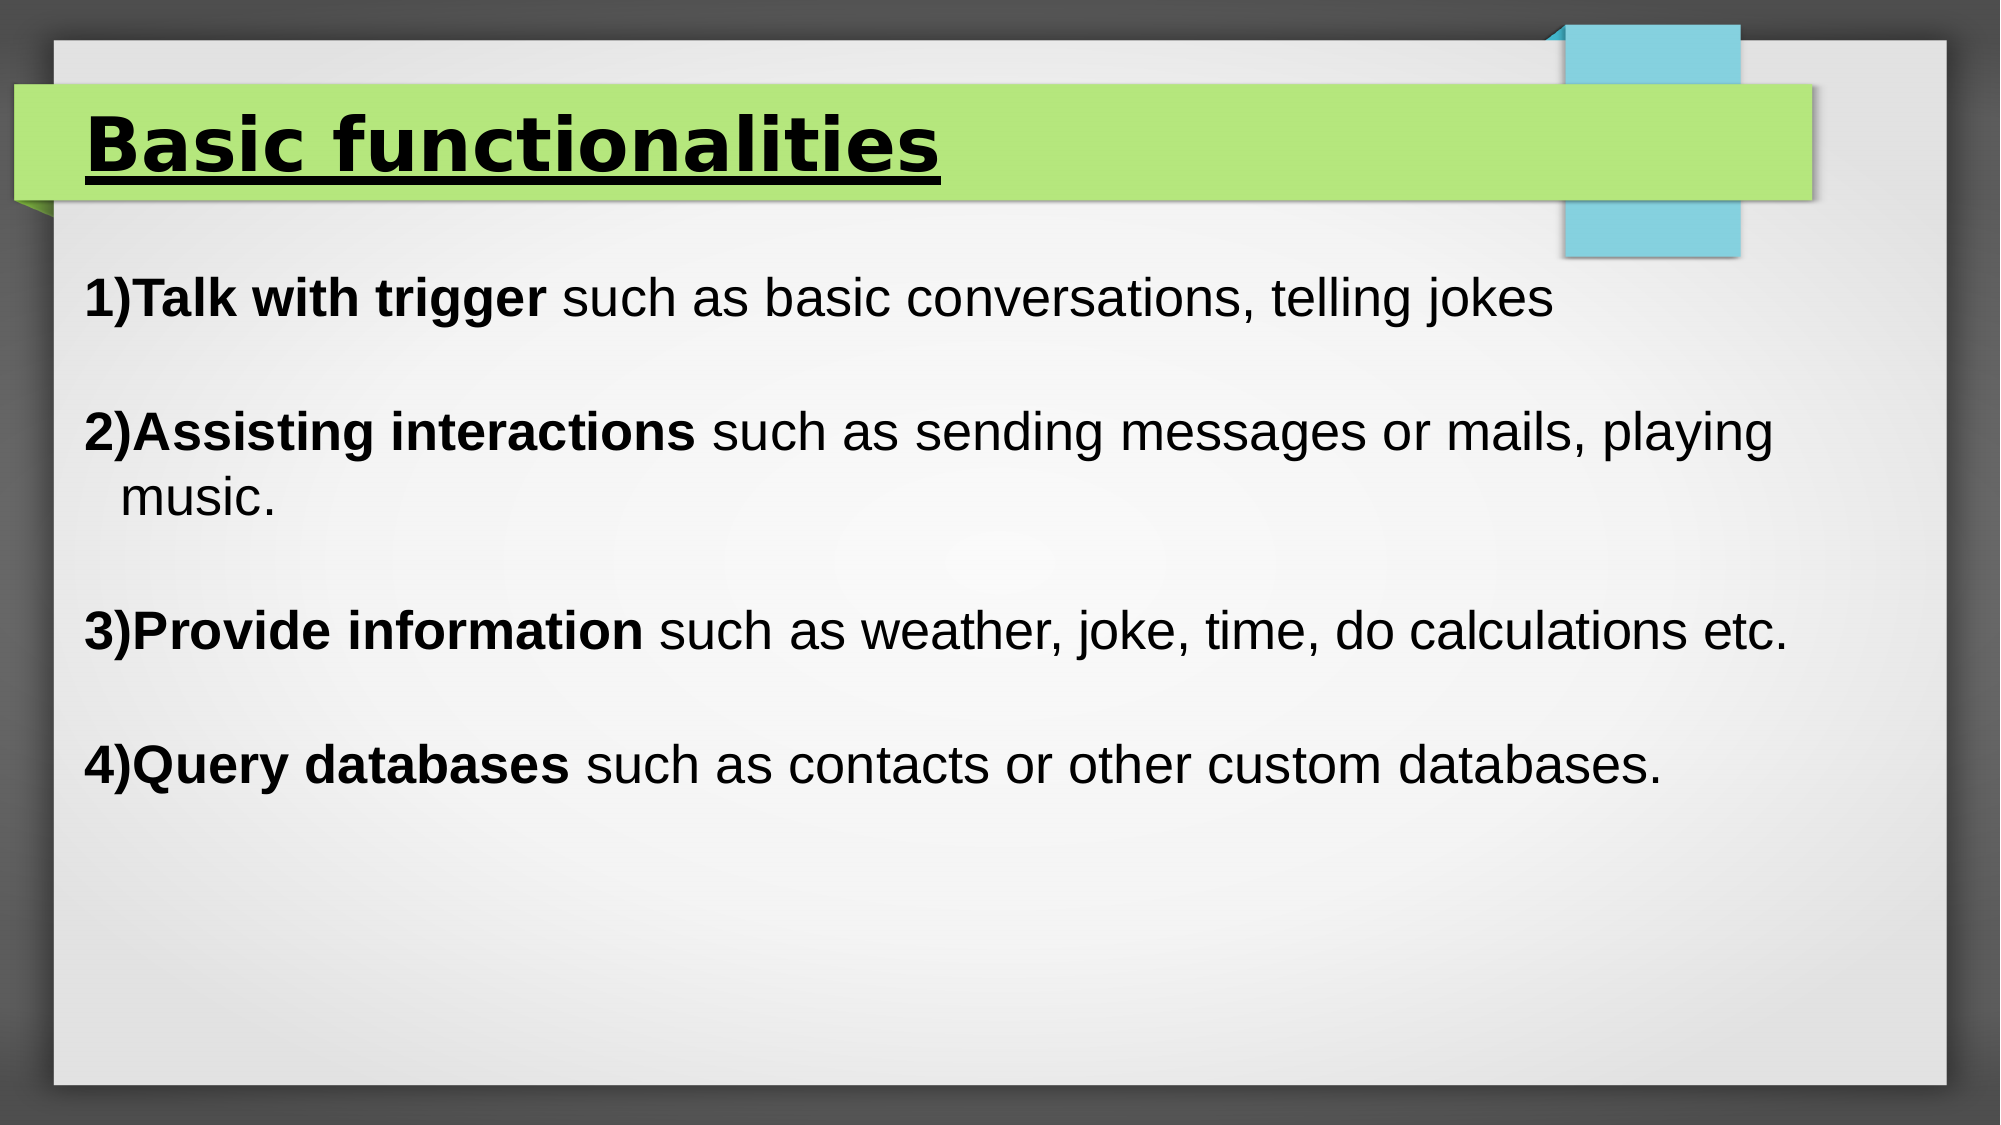

Basic functionalities
Talk with trigger such as basic conversations, telling jokes

Assisting interactions such as sending messages or mails, playing music.

Provide information such as weather, joke, time, do calculations etc.

Query databases such as contacts or other custom databases.